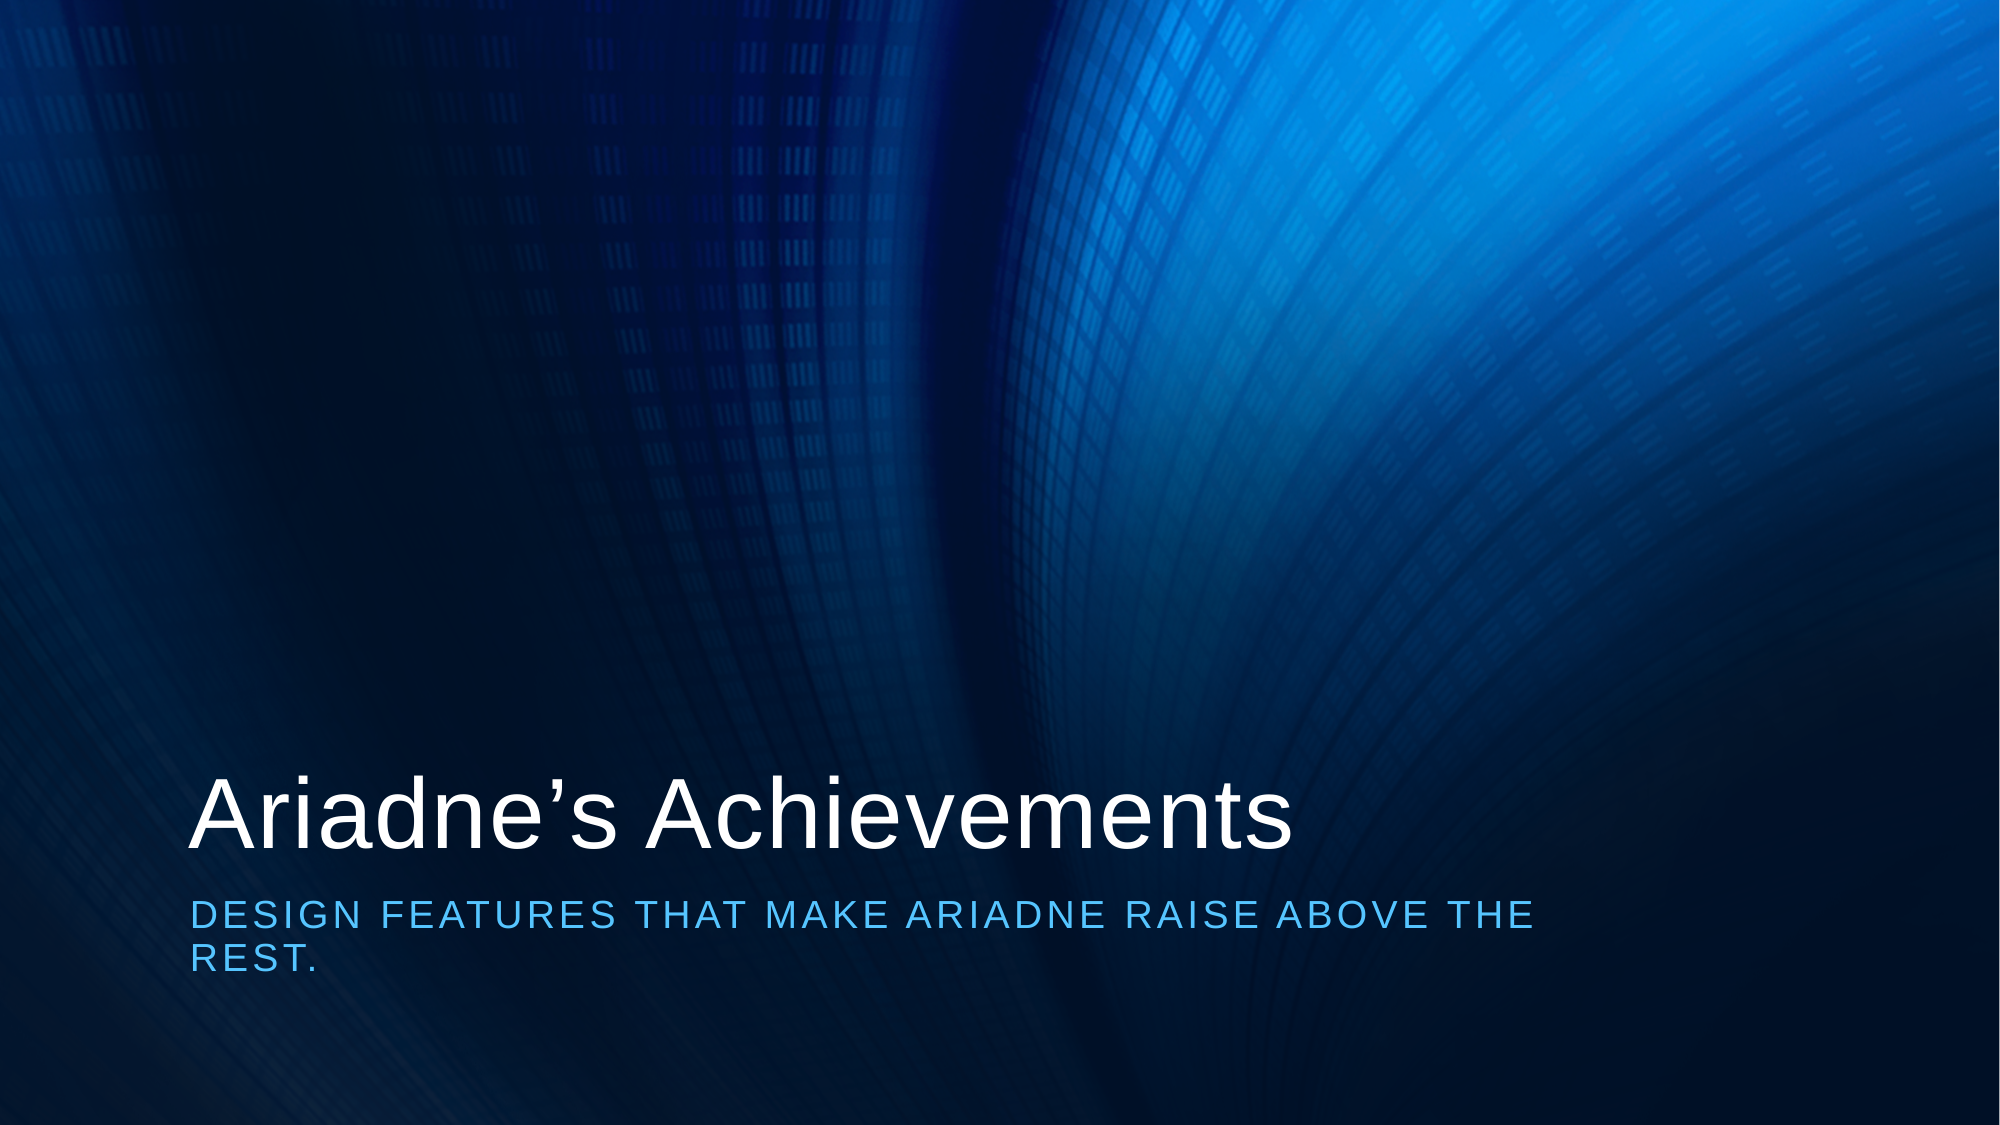

# Ariadne’s Achievements
Design features that make Ariadne raise above the rest.